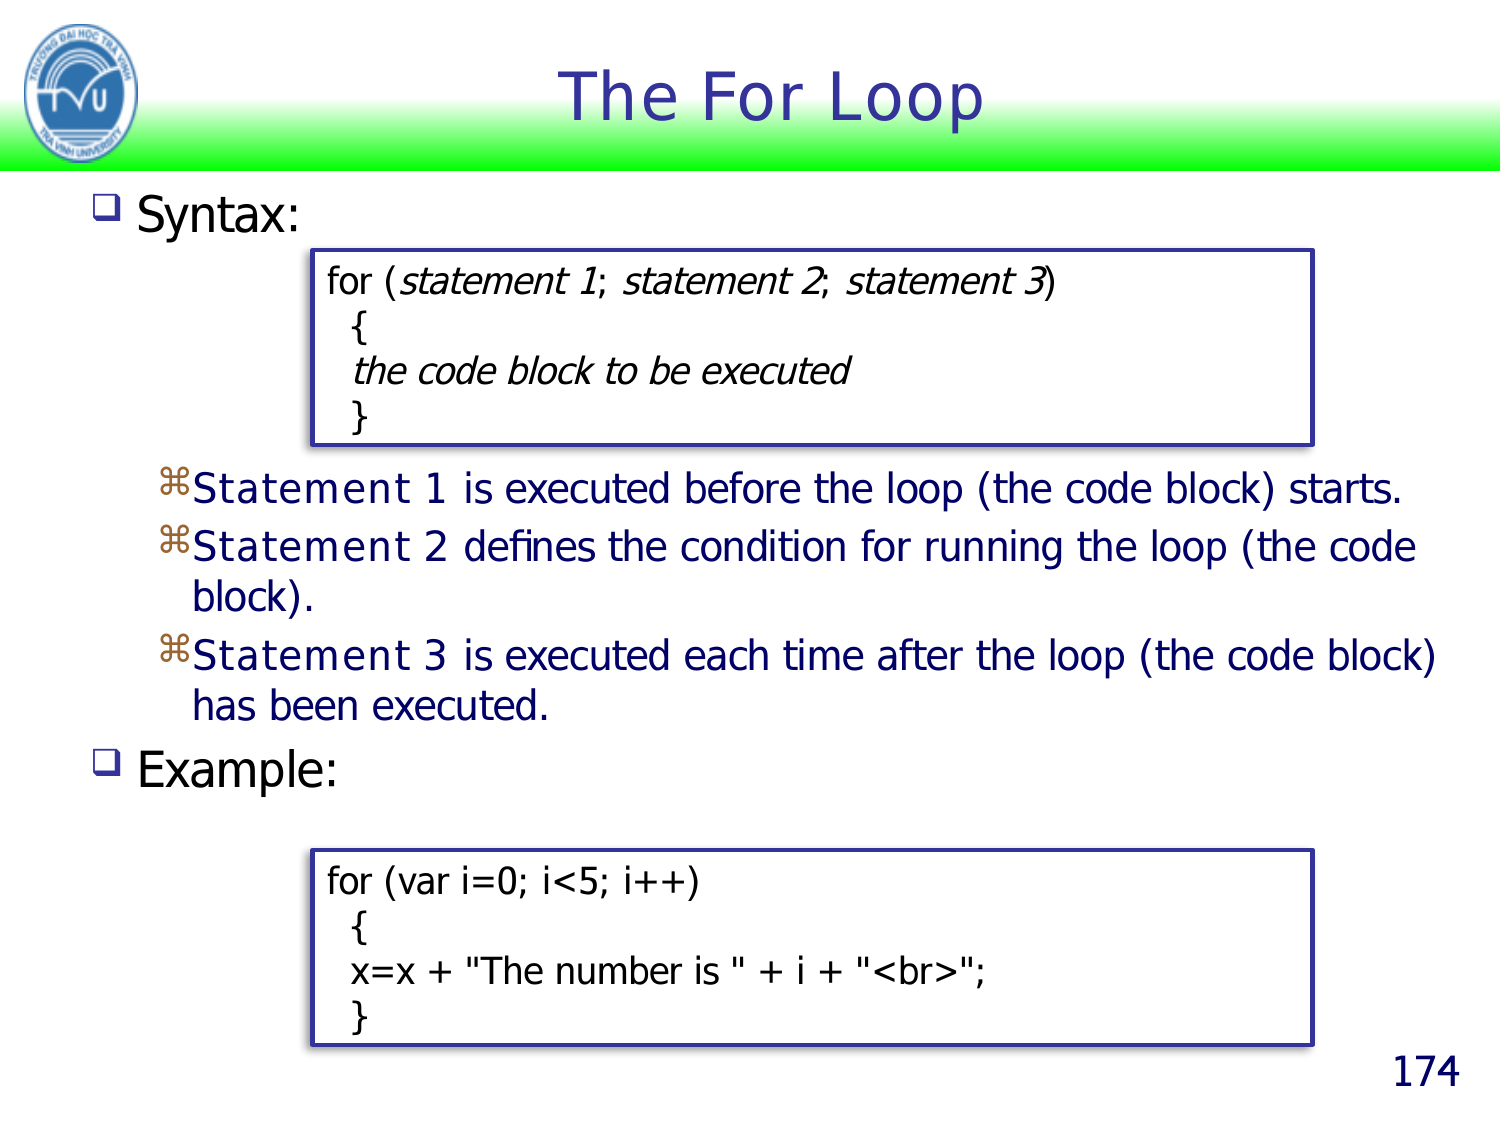

# The For Loop
Syntax:

Statement 1 is executed before the loop (the code block) starts.
Statement 2 defines the condition for running the loop (the code block).
Statement 3 is executed each time after the loop (the code block) has been executed.
Example:

for (statement 1; statement 2; statement 3)
  {
  the code block to be executed
  }
for (var i=0; i<5; i++)
  {
  x=x + "The number is " + i + "<br>";
  }
174